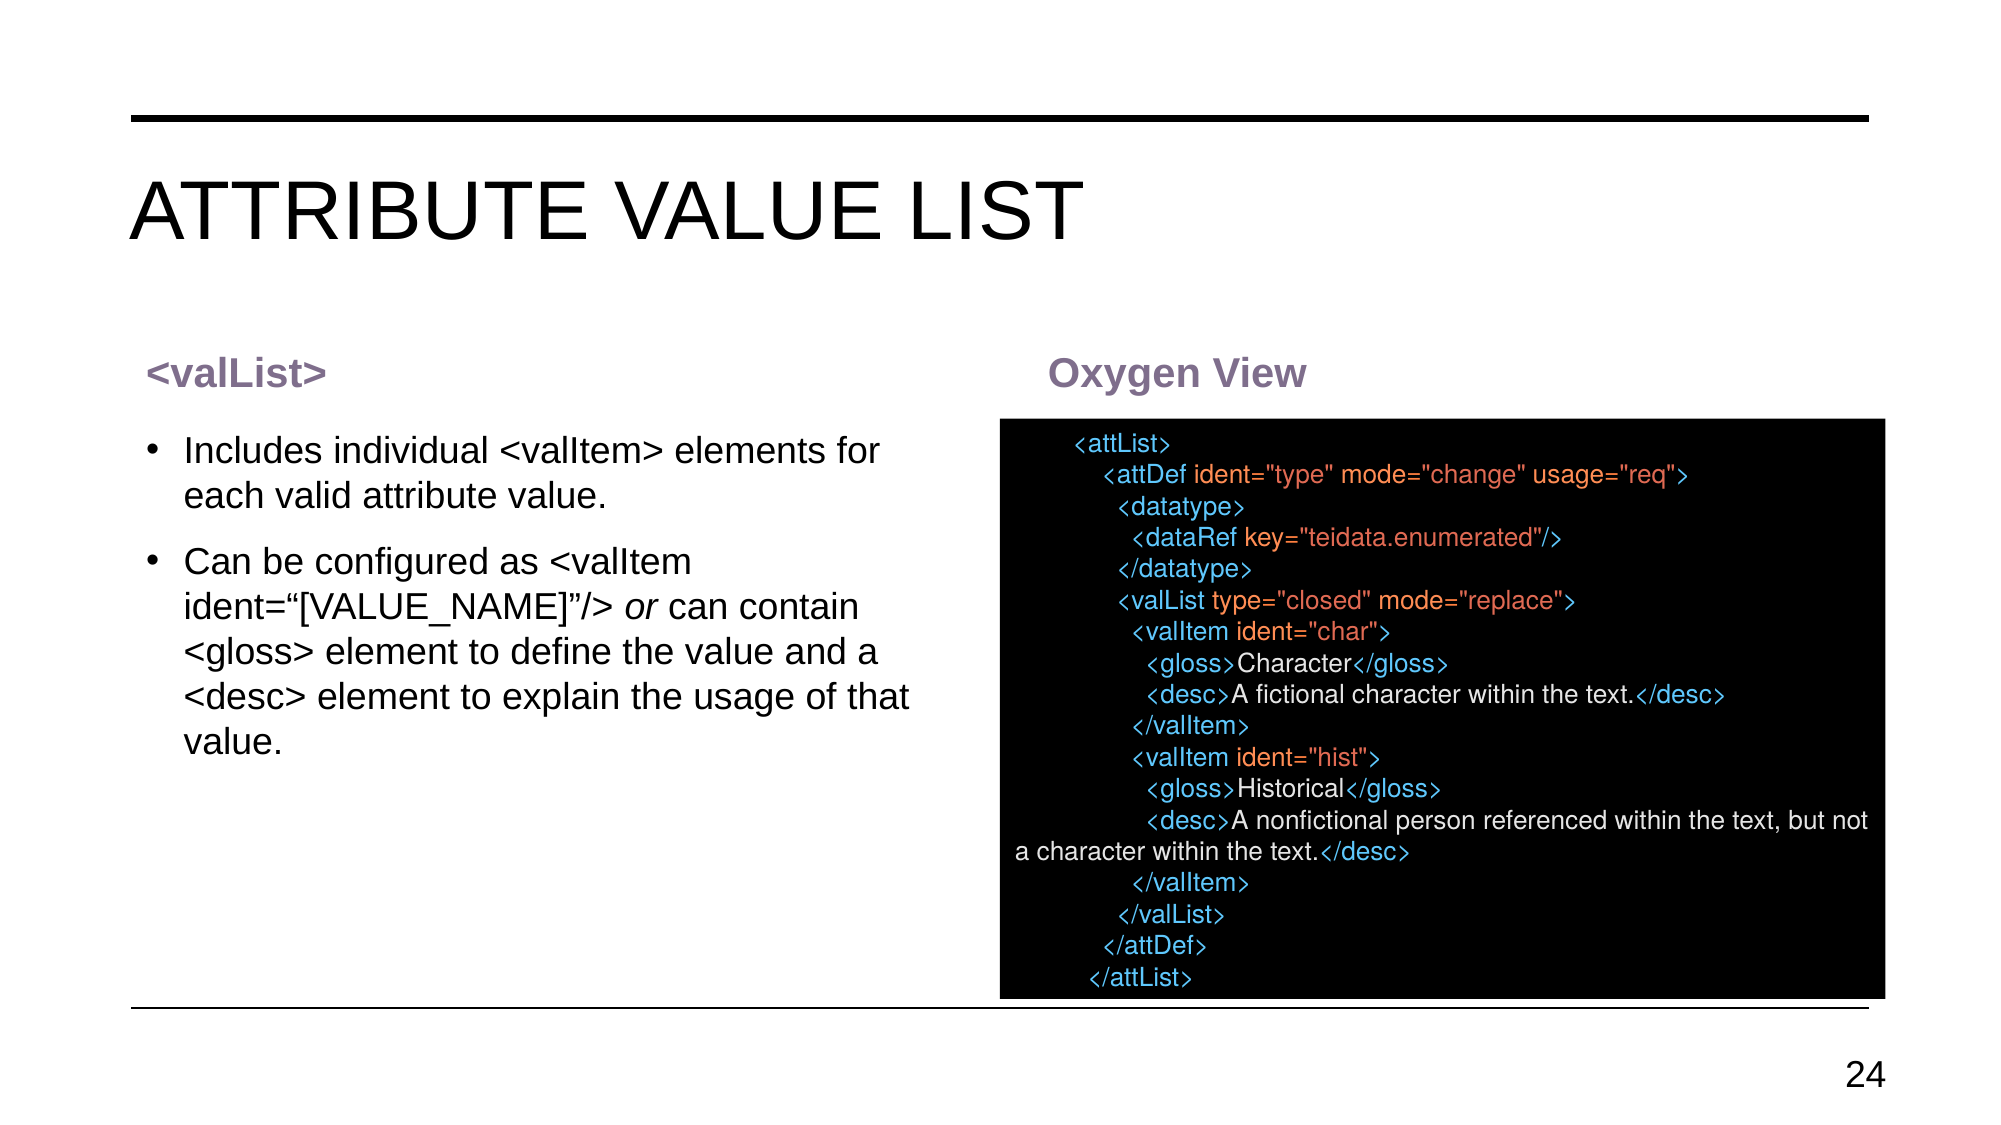

# Attribute Value List
<valList>
Oxygen View
Includes individual <valItem> elements for each valid attribute value.
Can be configured as <valItem ident=“[VALUE_NAME]”/> or can contain <gloss> element to define the value and a <desc> element to explain the usage of that value.
        <attList>
            <attDef ident="type" mode="change" usage="req">
              <datatype>
                <dataRef key="teidata.enumerated"/>
              </datatype>
              <valList type="closed" mode="replace">
                <valItem ident="char">
                  <gloss>Character</gloss>
                  <desc>A fictional character within the text.</desc>
                </valItem>
                <valItem ident="hist">
                  <gloss>Historical</gloss>
                  <desc>A nonfictional person referenced within the text, but not a character within the text.</desc>
                </valItem>
              </valList>
            </attDef>
          </attList>
24